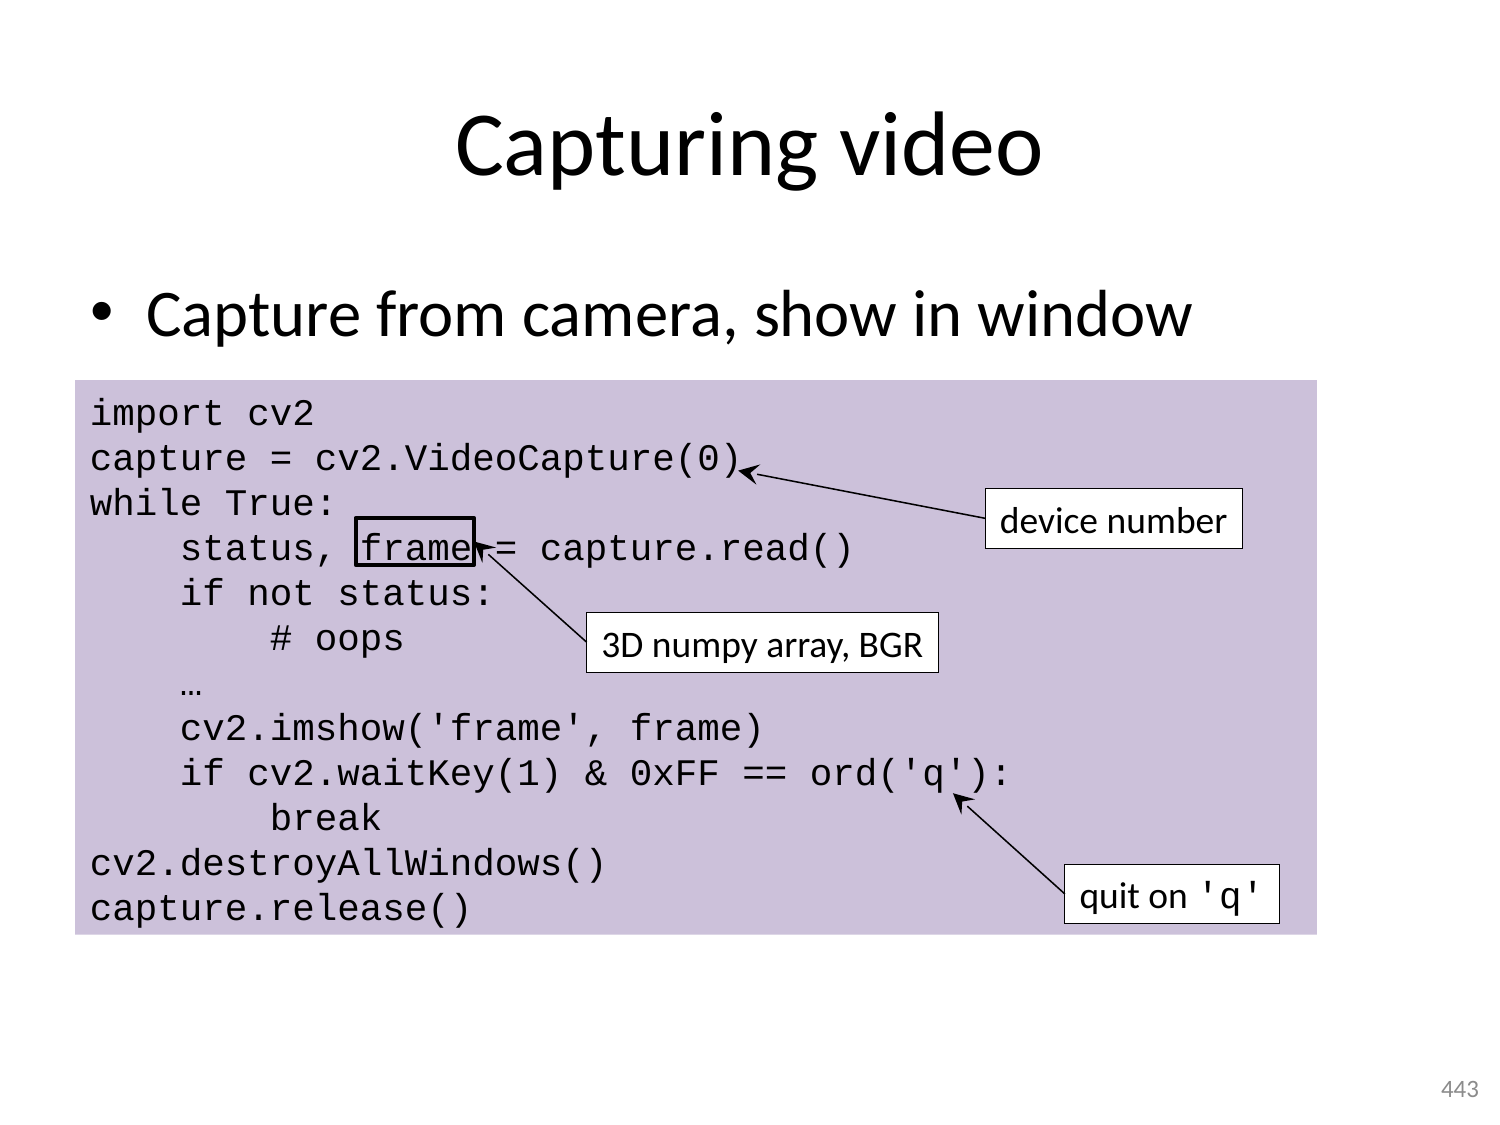

# Capturing video
Capture from camera, show in window
import cv2
capture = cv2.VideoCapture(0)
while True:
    status, frame = capture.read()
    if not status:
        # oops
    …
    cv2.imshow('frame', frame)
    if cv2.waitKey(1) & 0xFF == ord('q'):
        break
cv2.destroyAllWindows()
capture.release()
device number

3D numpy array, BGR
quit on 'q'
443